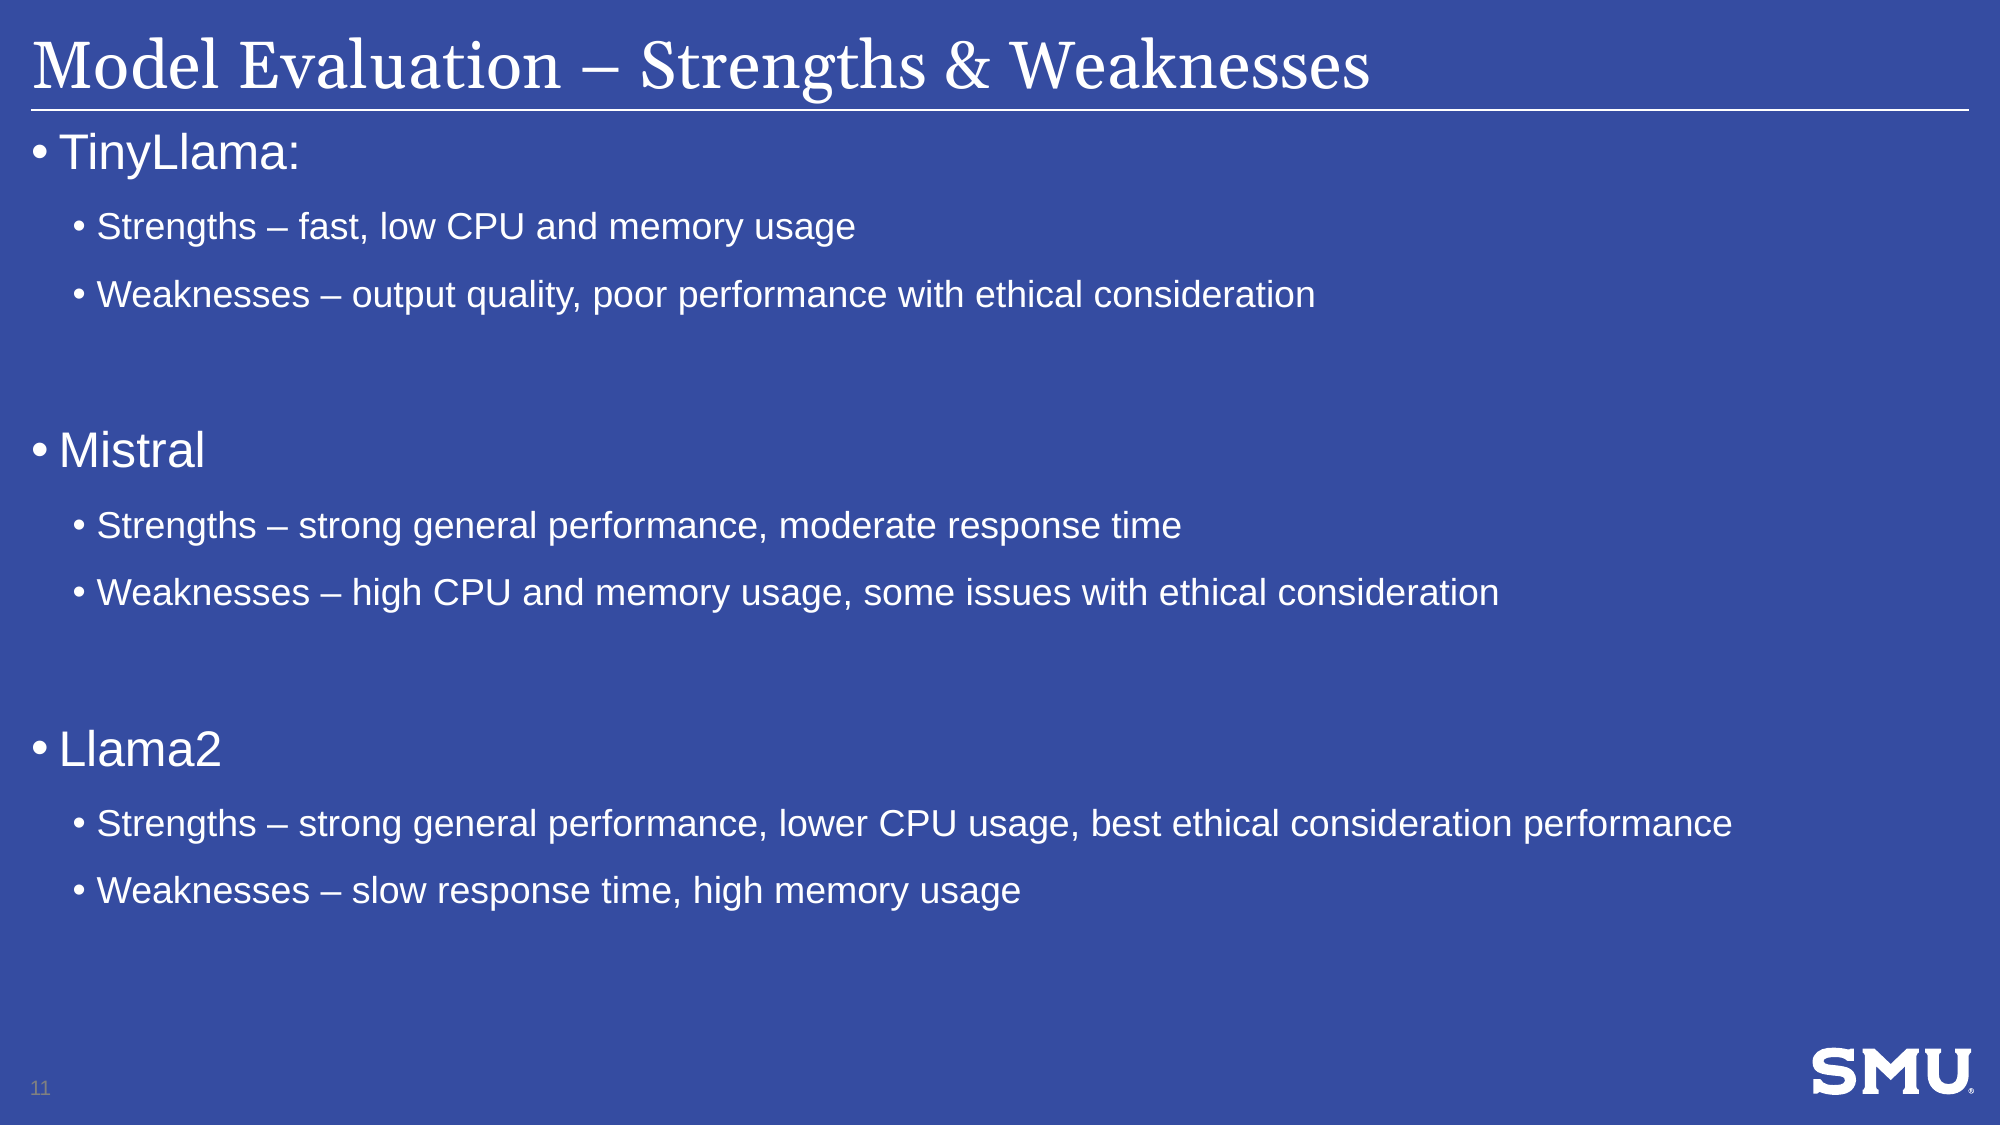

# Model Evaluation – Strengths & Weaknesses
TinyLlama:
Strengths – fast, low CPU and memory usage
Weaknesses – output quality, poor performance with ethical consideration

Mistral
Strengths – strong general performance, moderate response time
Weaknesses – high CPU and memory usage, some issues with ethical consideration

Llama2
Strengths – strong general performance, lower CPU usage, best ethical consideration performance
Weaknesses – slow response time, high memory usage

11